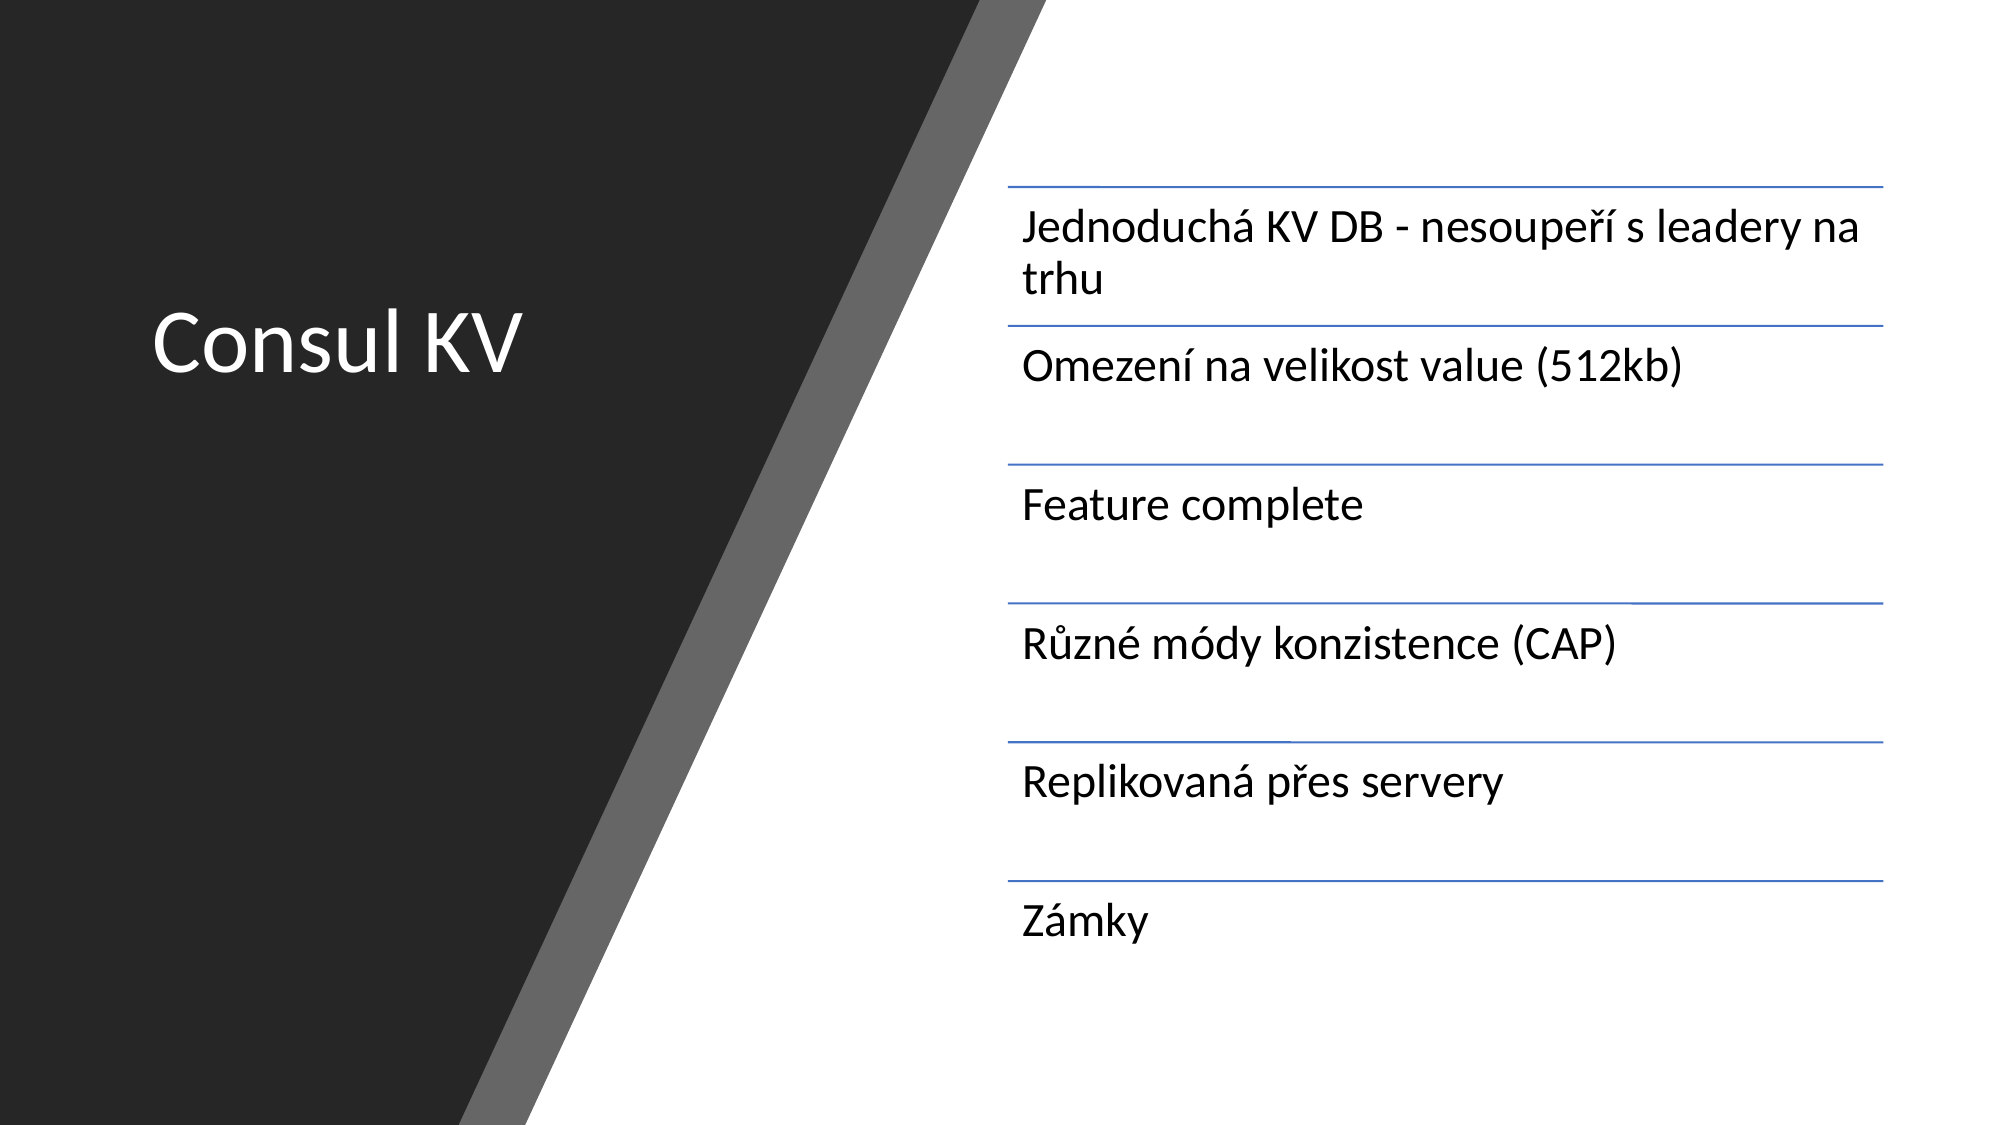

# Consul KV
Jednoduchá KV DB - nesoupeří s leadery na trhu
Omezení na velikost value (512kb)
Feature complete
Různé módy konzistence (CAP)
Replikovaná přes servery
Zámky